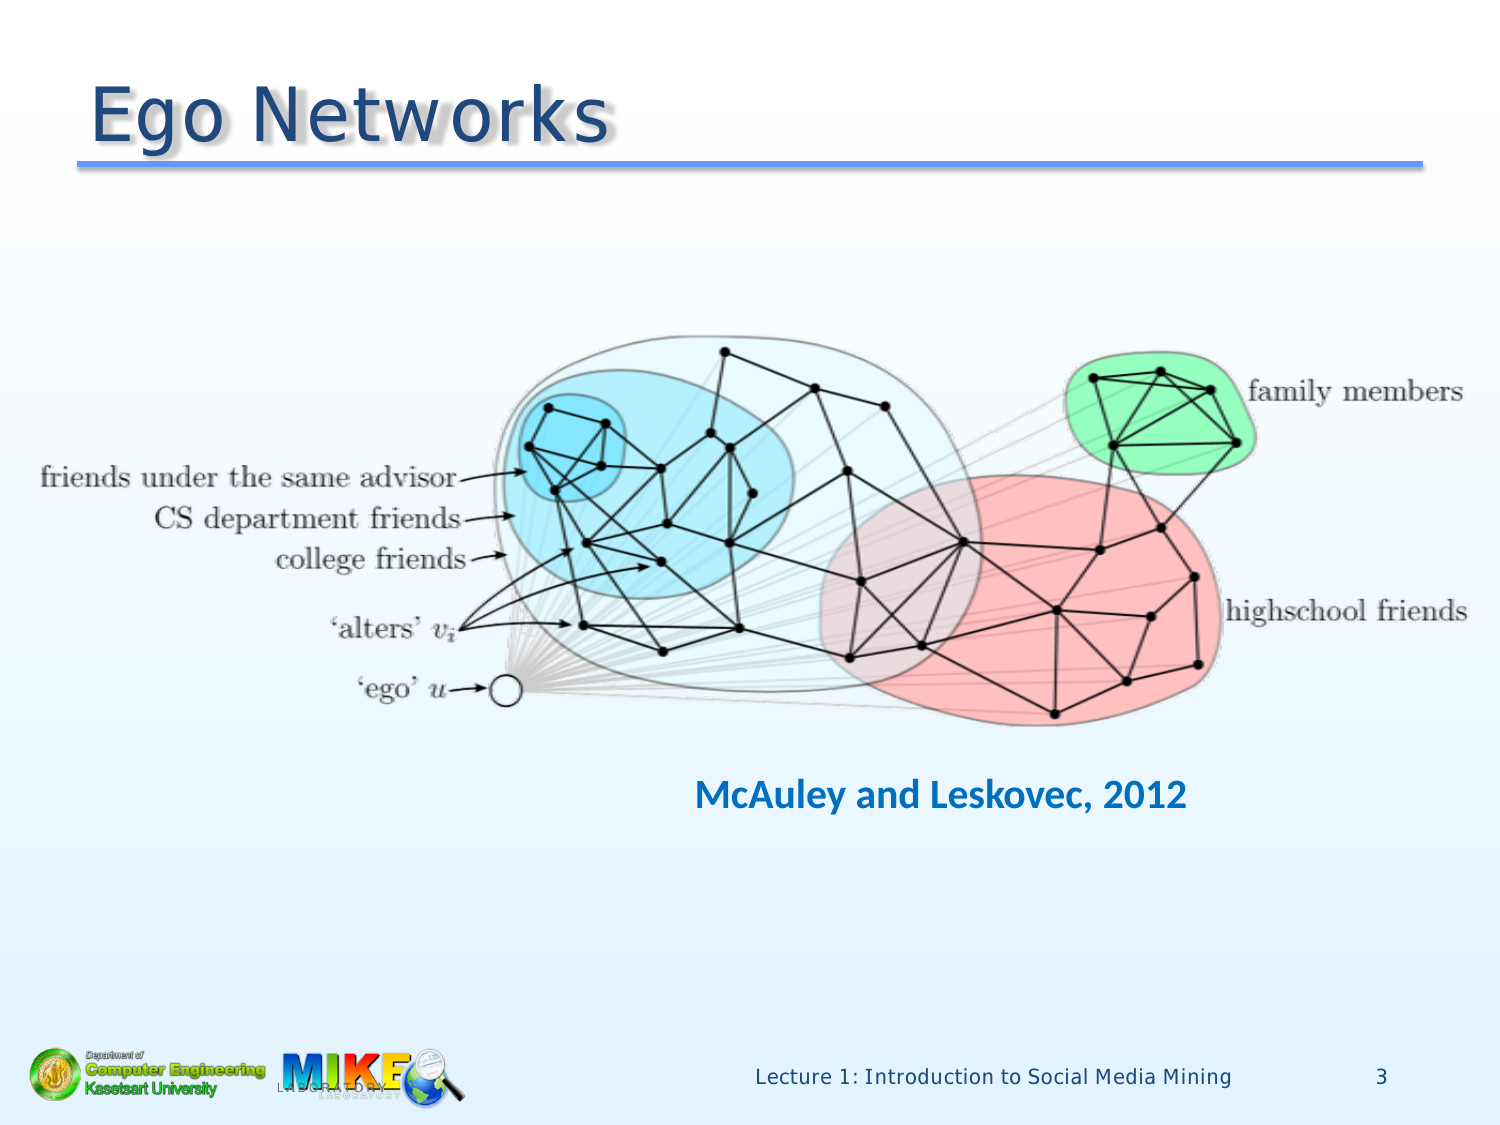

# Ego Networks

McAuley and Leskovec, 2012
Lecture 1: Introduction to Social Media Mining
3